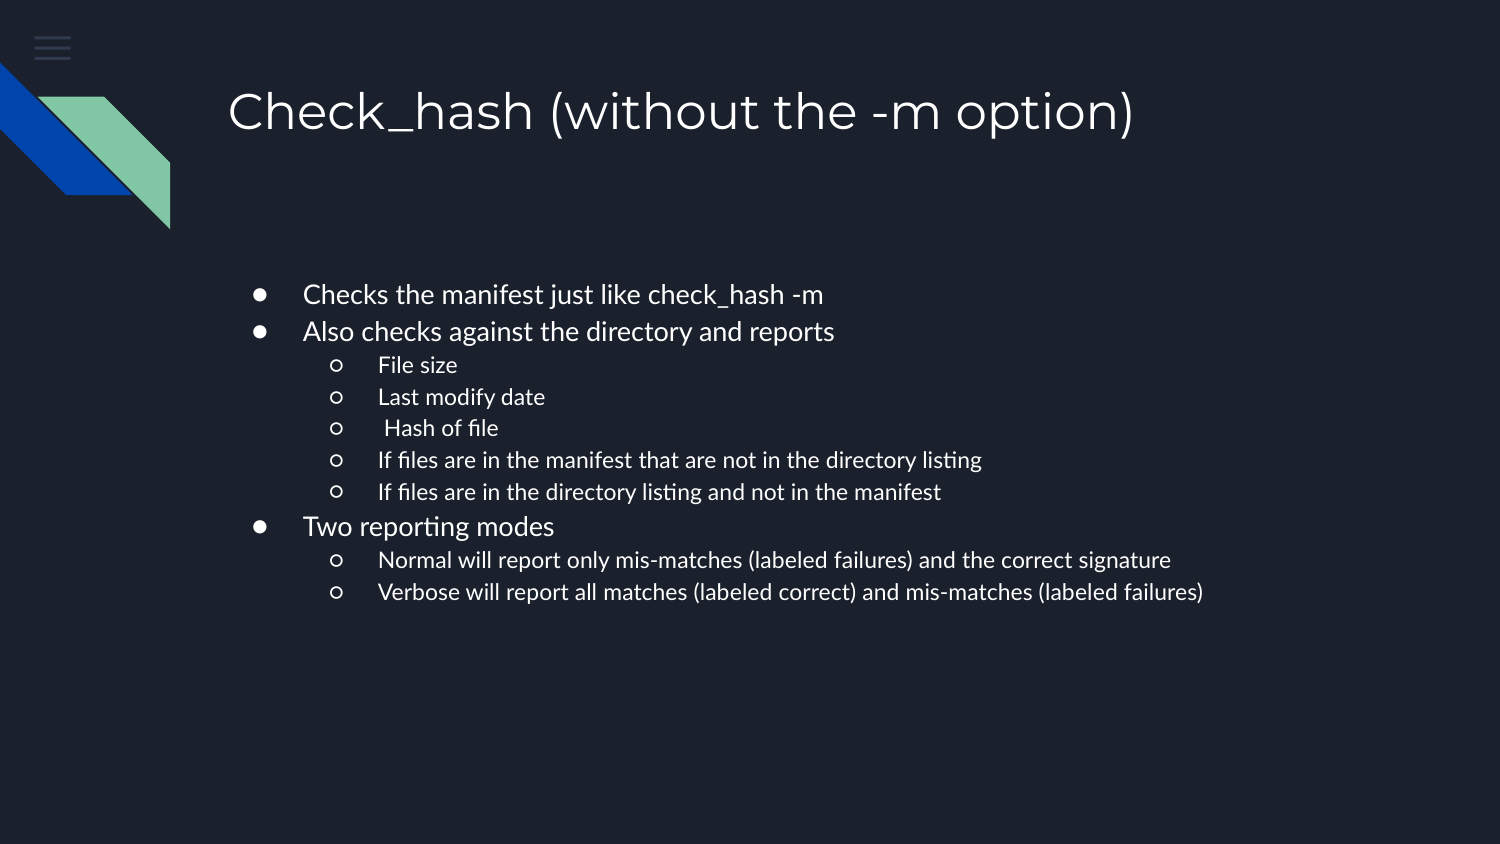

# Check_hash (without the -m option)
Checks the manifest just like check_hash -m
Also checks against the directory and reports
File size
Last modify date
 Hash of file
If files are in the manifest that are not in the directory listing
If files are in the directory listing and not in the manifest
Two reporting modes
Normal will report only mis-matches (labeled failures) and the correct signature
Verbose will report all matches (labeled correct) and mis-matches (labeled failures)